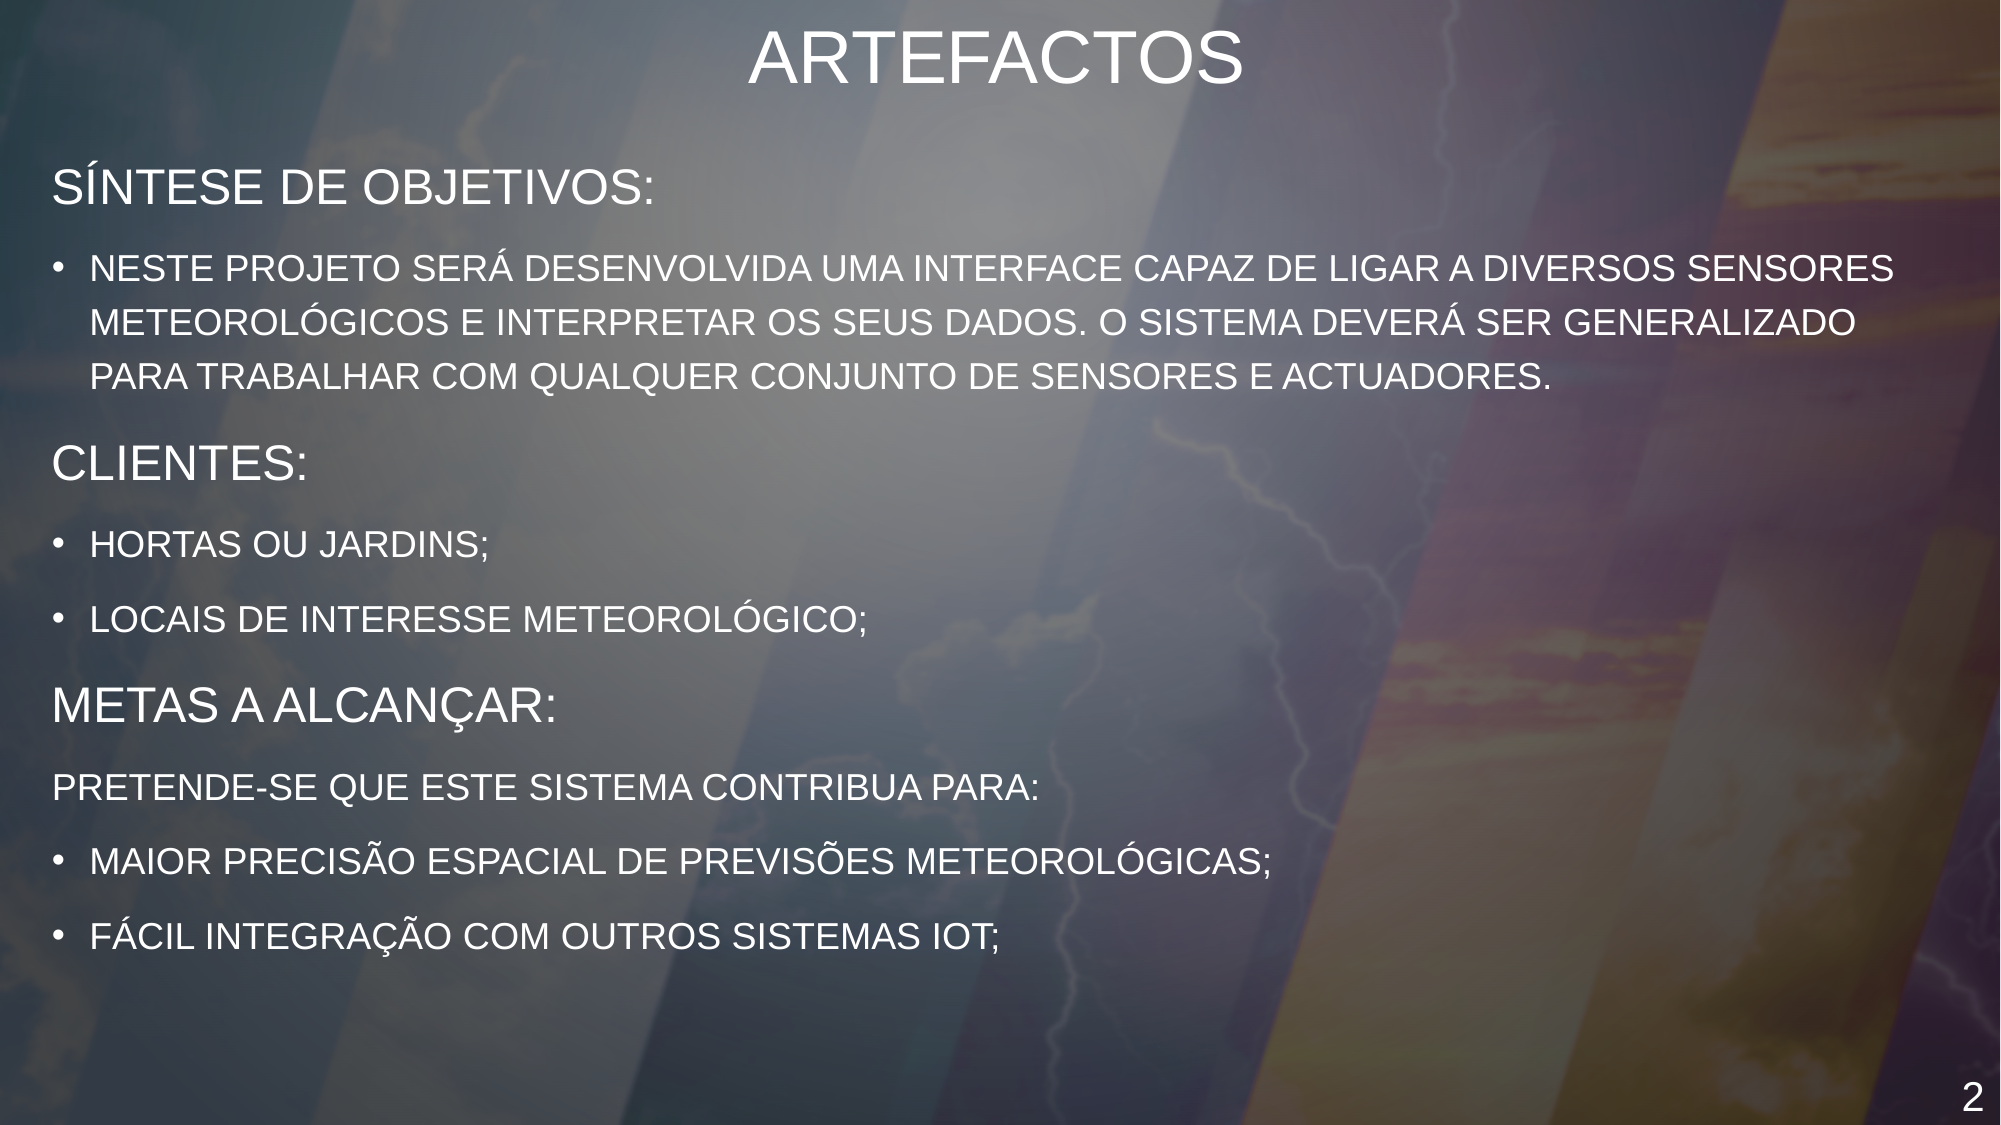

# ARTEFACTOS
Síntese de objetivos:
Neste projeto será desenvolvida uma interface capaz de ligar a diversos sensores meteorológicos e interpretar os seus dados. O sistema deverá ser generalizado para trabalhar com qualquer conjunto de sensores e actuadores.
Clientes:
Hortas ou jardins;
Locais de interesse meteorológico;
Metas a alcançar:
Pretende-se que este sistema contribua para:
Maior precisão espacial de previsões meteorológicas;
Fácil integração com outros sistemas IoT;
2